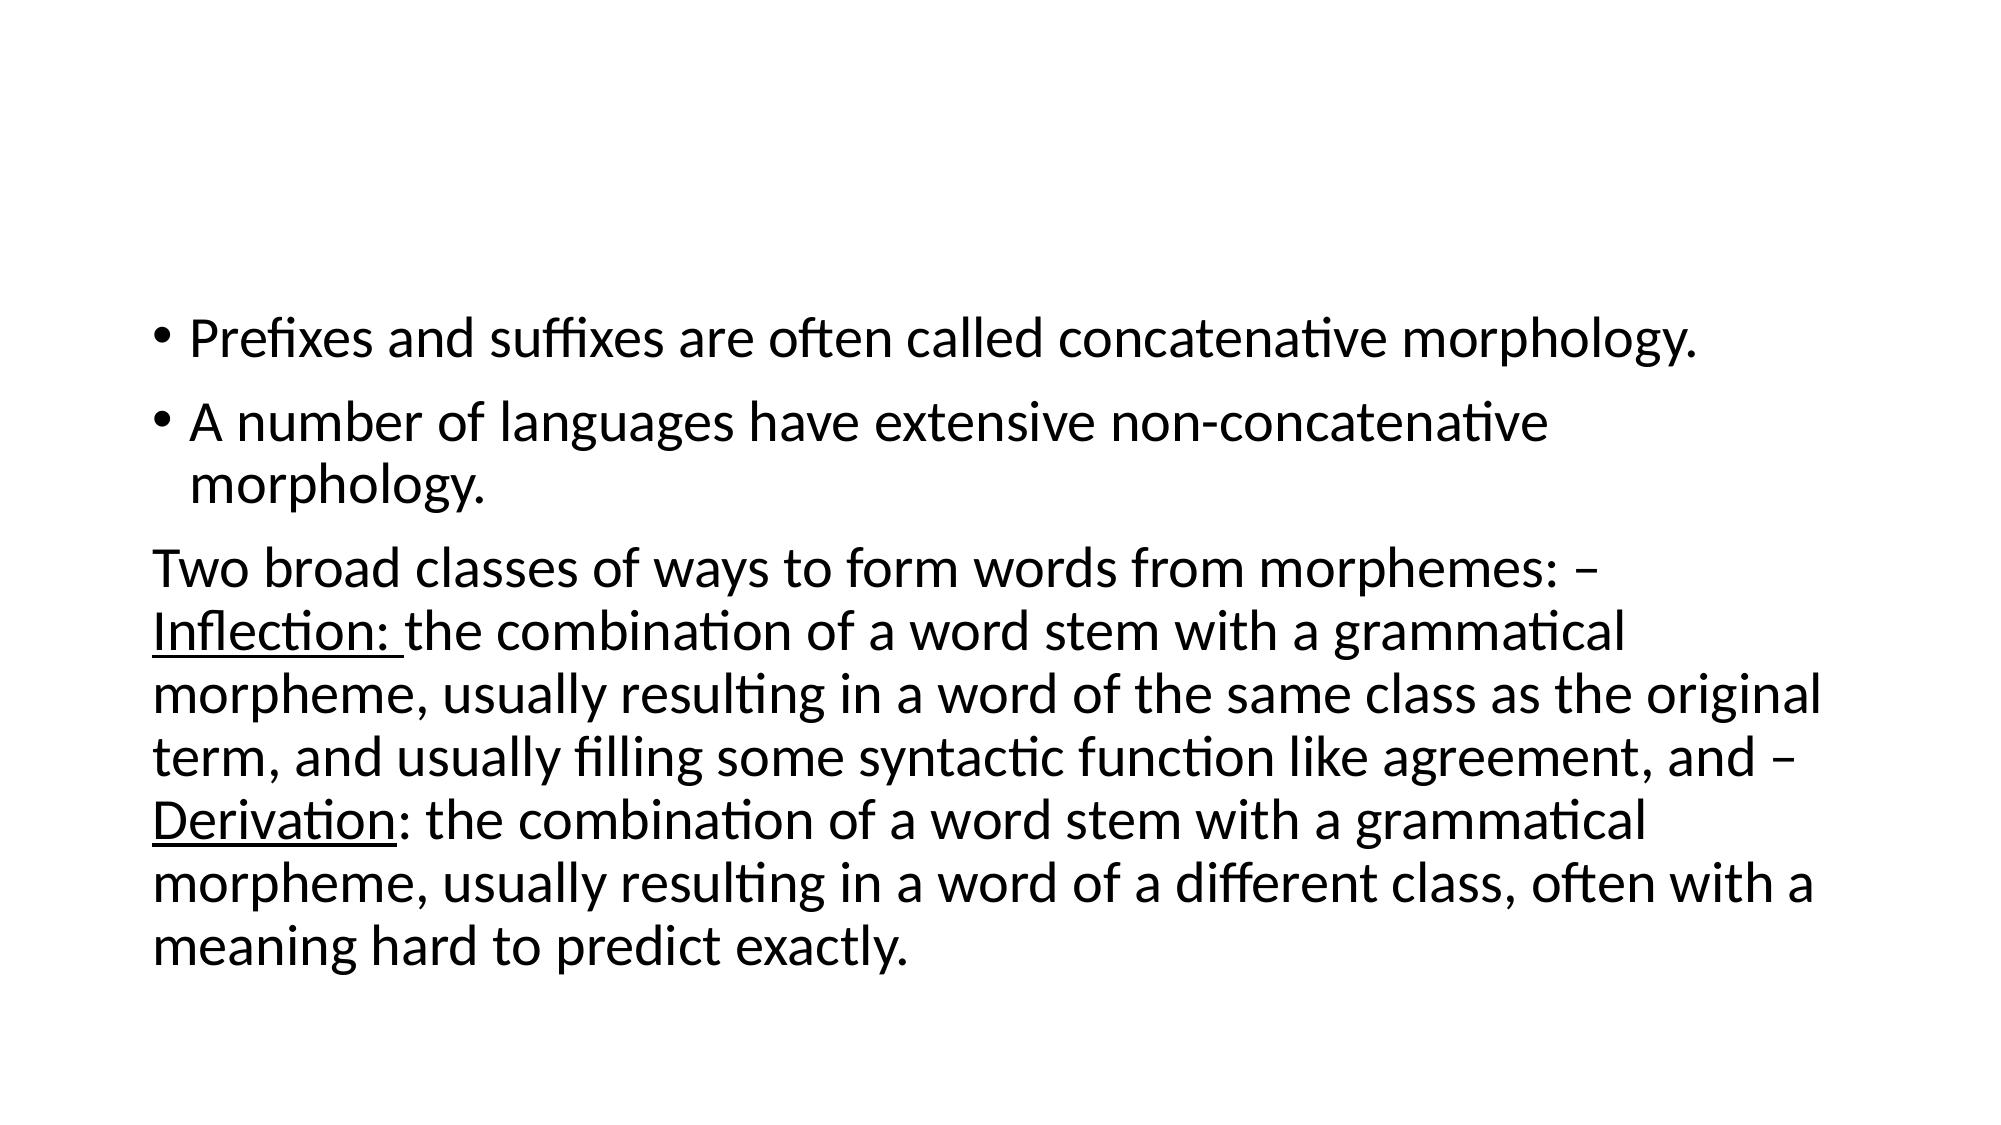

#
Prefixes and suffixes are often called concatenative morphology.
A number of languages have extensive non-concatenative morphology.
Two broad classes of ways to form words from morphemes: – Inflection: the combination of a word stem with a grammatical morpheme, usually resulting in a word of the same class as the original term, and usually filling some syntactic function like agreement, and – Derivation: the combination of a word stem with a grammatical morpheme, usually resulting in a word of a different class, often with a meaning hard to predict exactly.